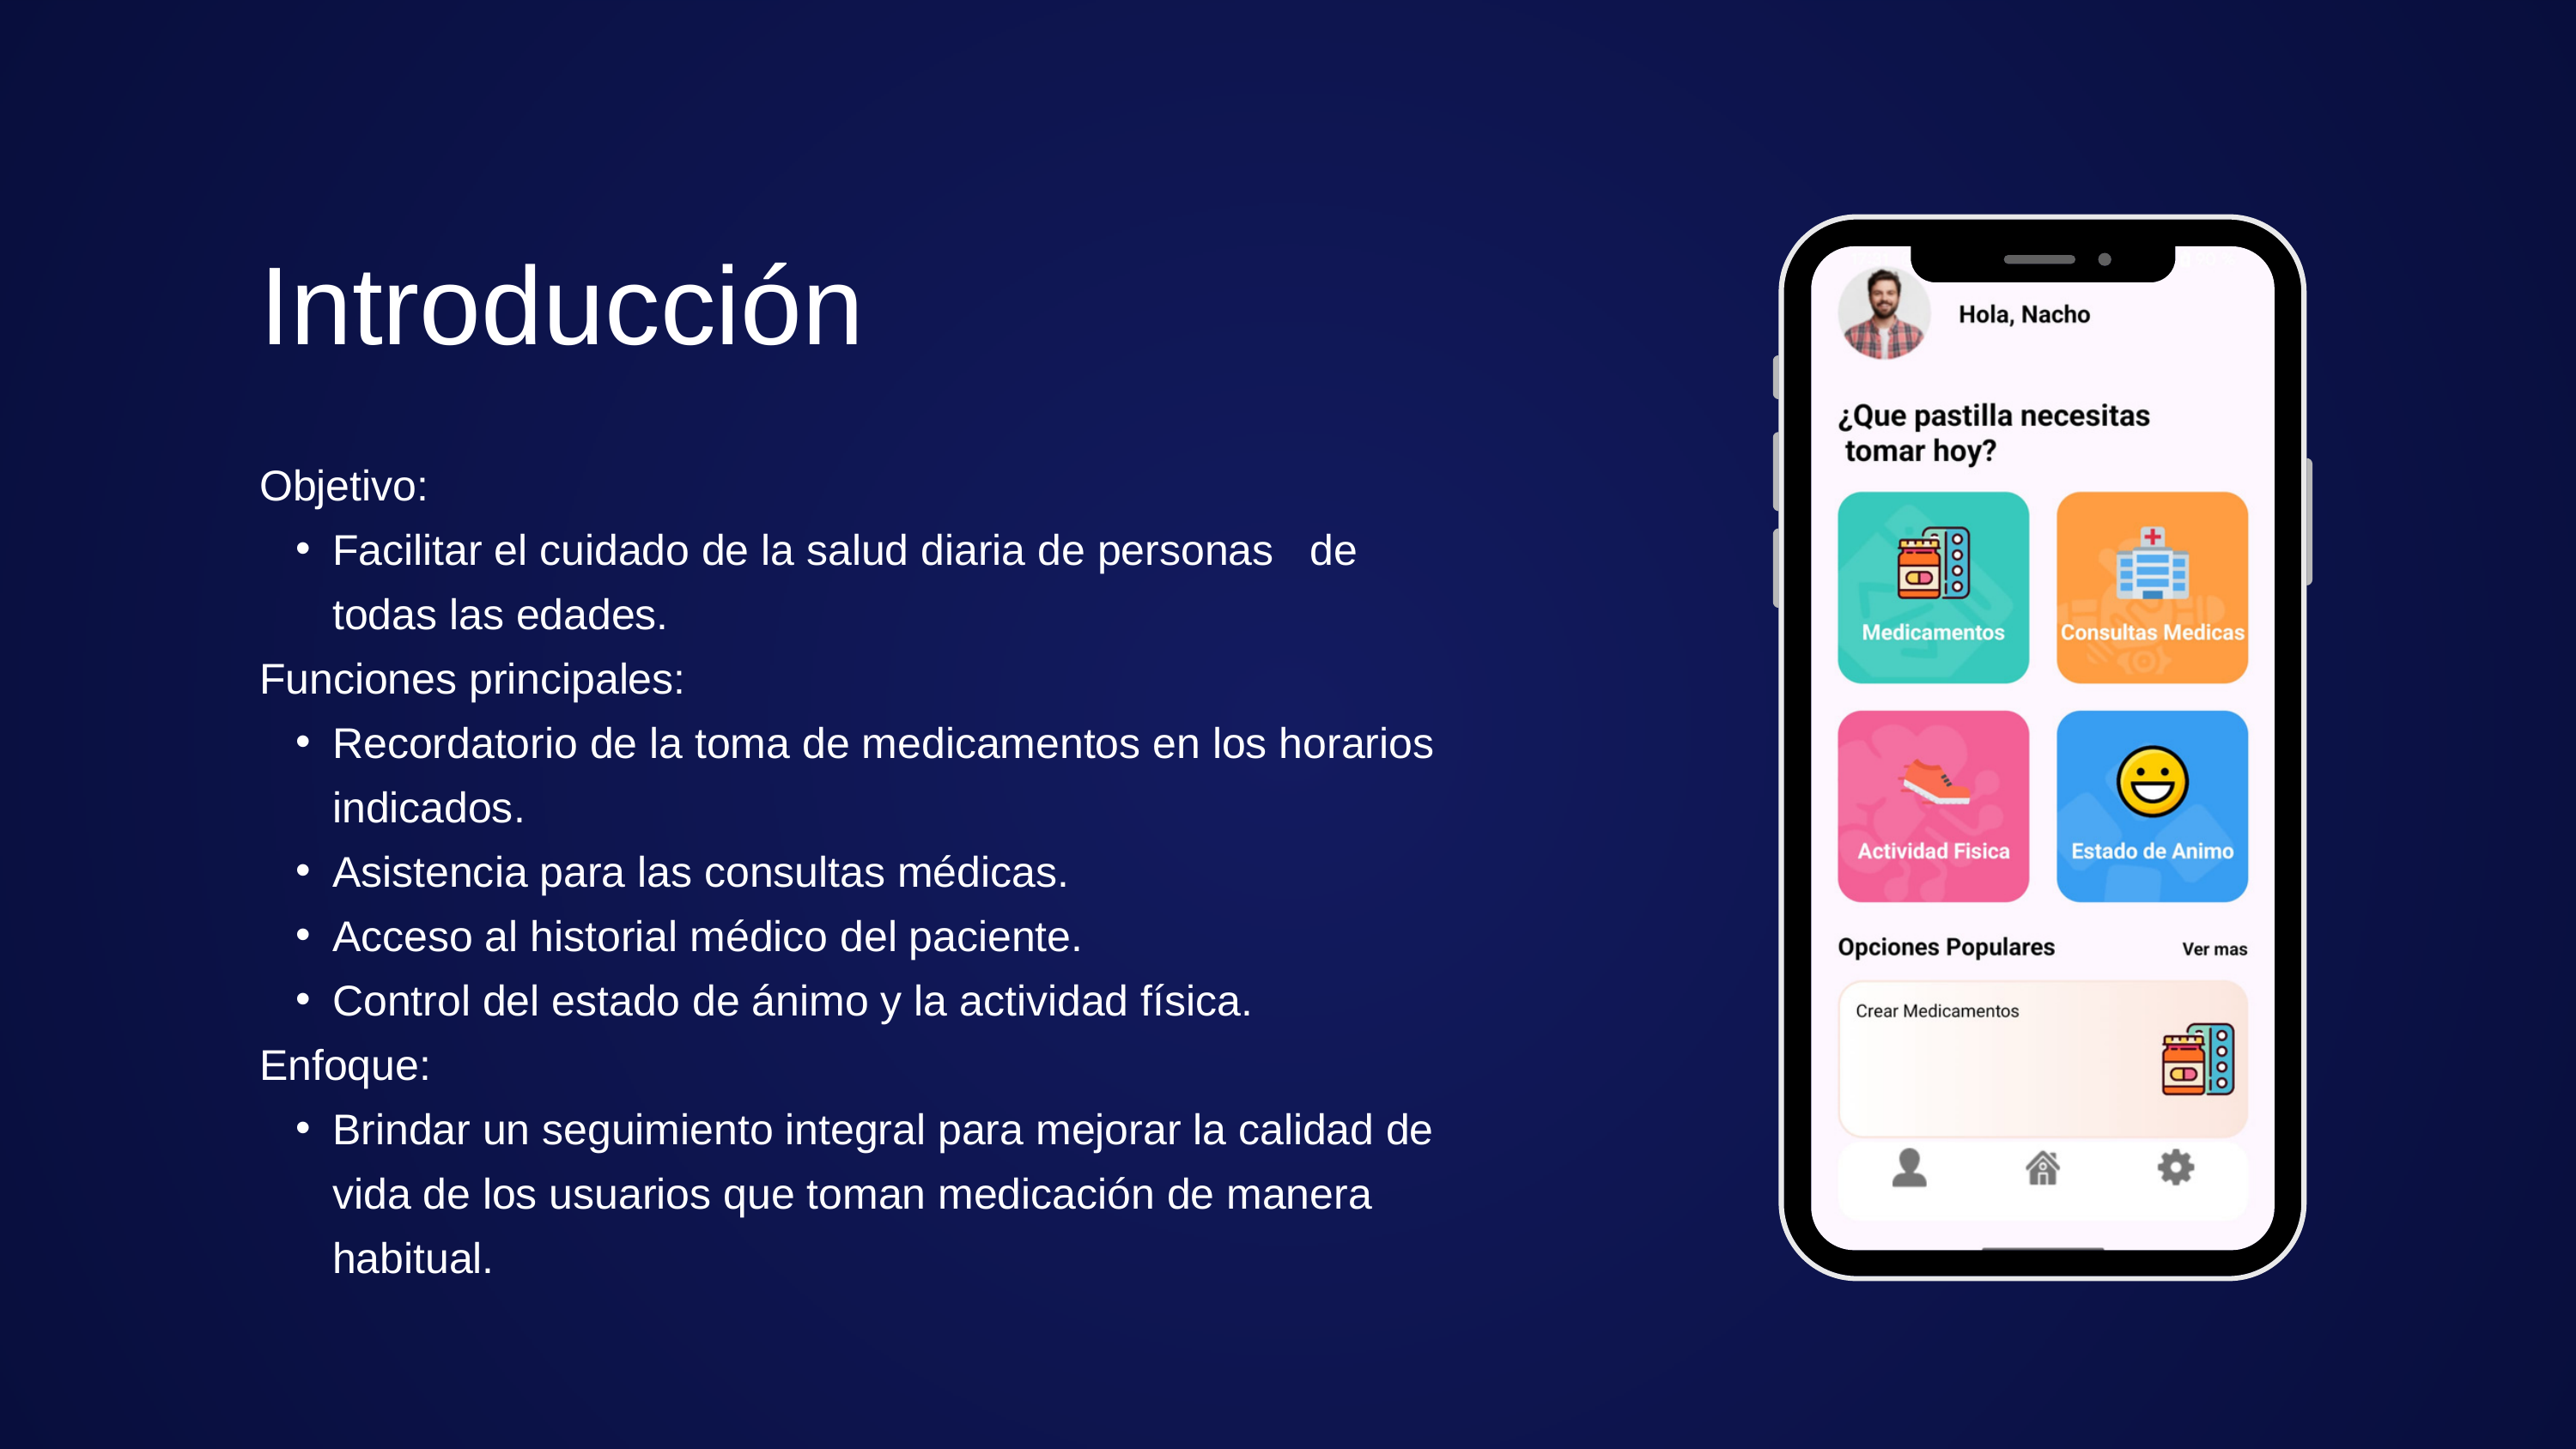

Introducción
Objetivo:
Facilitar el cuidado de la salud diaria de personas   de todas las edades.
Funciones principales:
Recordatorio de la toma de medicamentos en los horarios indicados.
Asistencia para las consultas médicas.
Acceso al historial médico del paciente.
Control del estado de ánimo y la actividad física.
Enfoque:
Brindar un seguimiento integral para mejorar la calidad de vida de los usuarios que toman medicación de manera habitual.